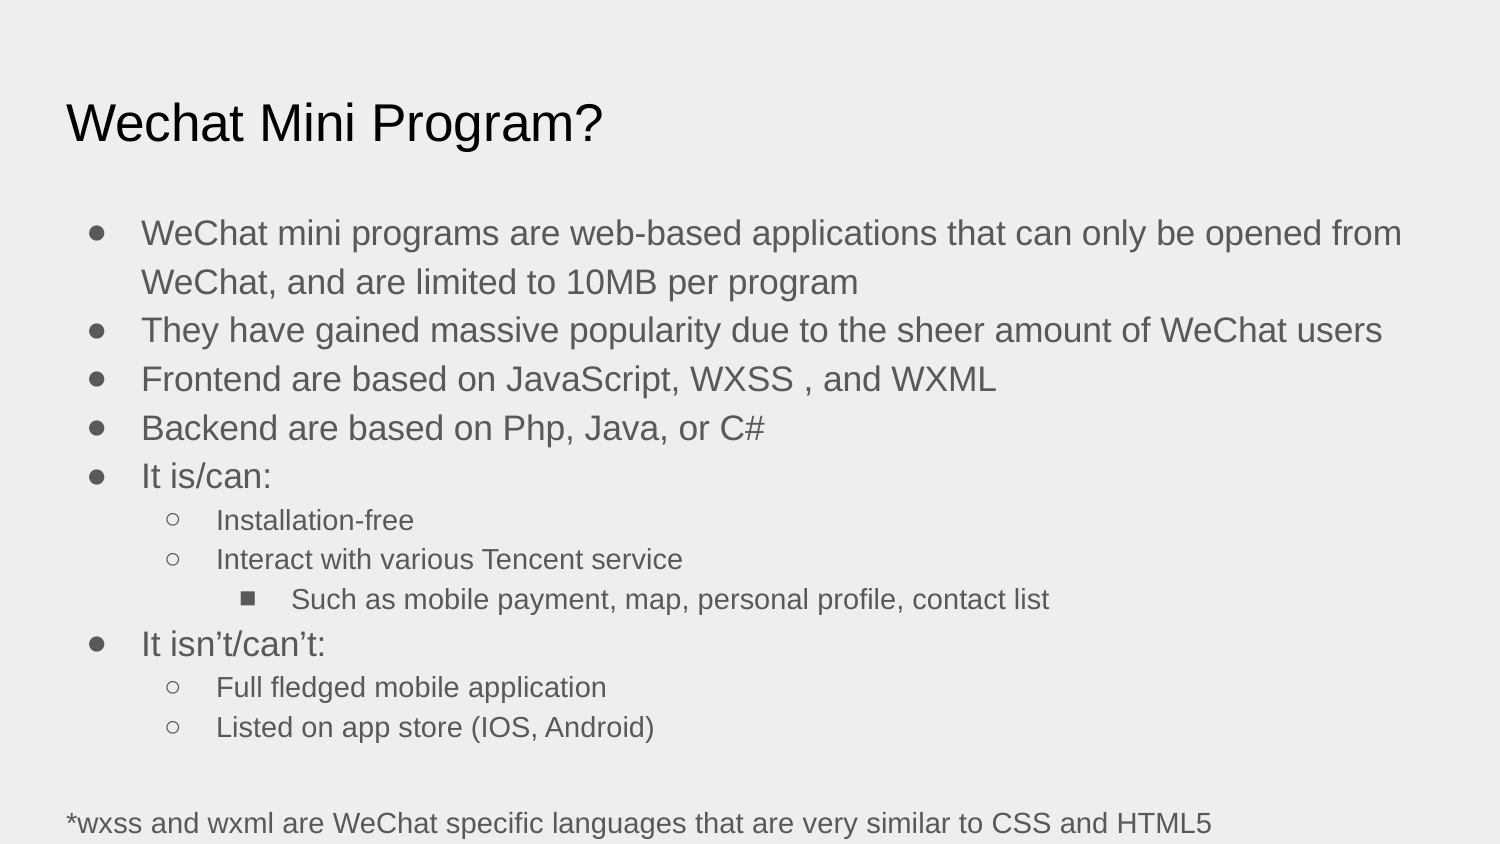

# Wechat Mini Program?
WeChat mini programs are web-based applications that can only be opened from WeChat, and are limited to 10MB per program
They have gained massive popularity due to the sheer amount of WeChat users
Frontend are based on JavaScript, WXSS , and WXML
Backend are based on Php, Java, or C#
It is/can:
Installation-free
Interact with various Tencent service
Such as mobile payment, map, personal profile, contact list
It isn’t/can’t:
Full fledged mobile application
Listed on app store (IOS, Android)
*wxss and wxml are WeChat specific languages that are very similar to CSS and HTML5